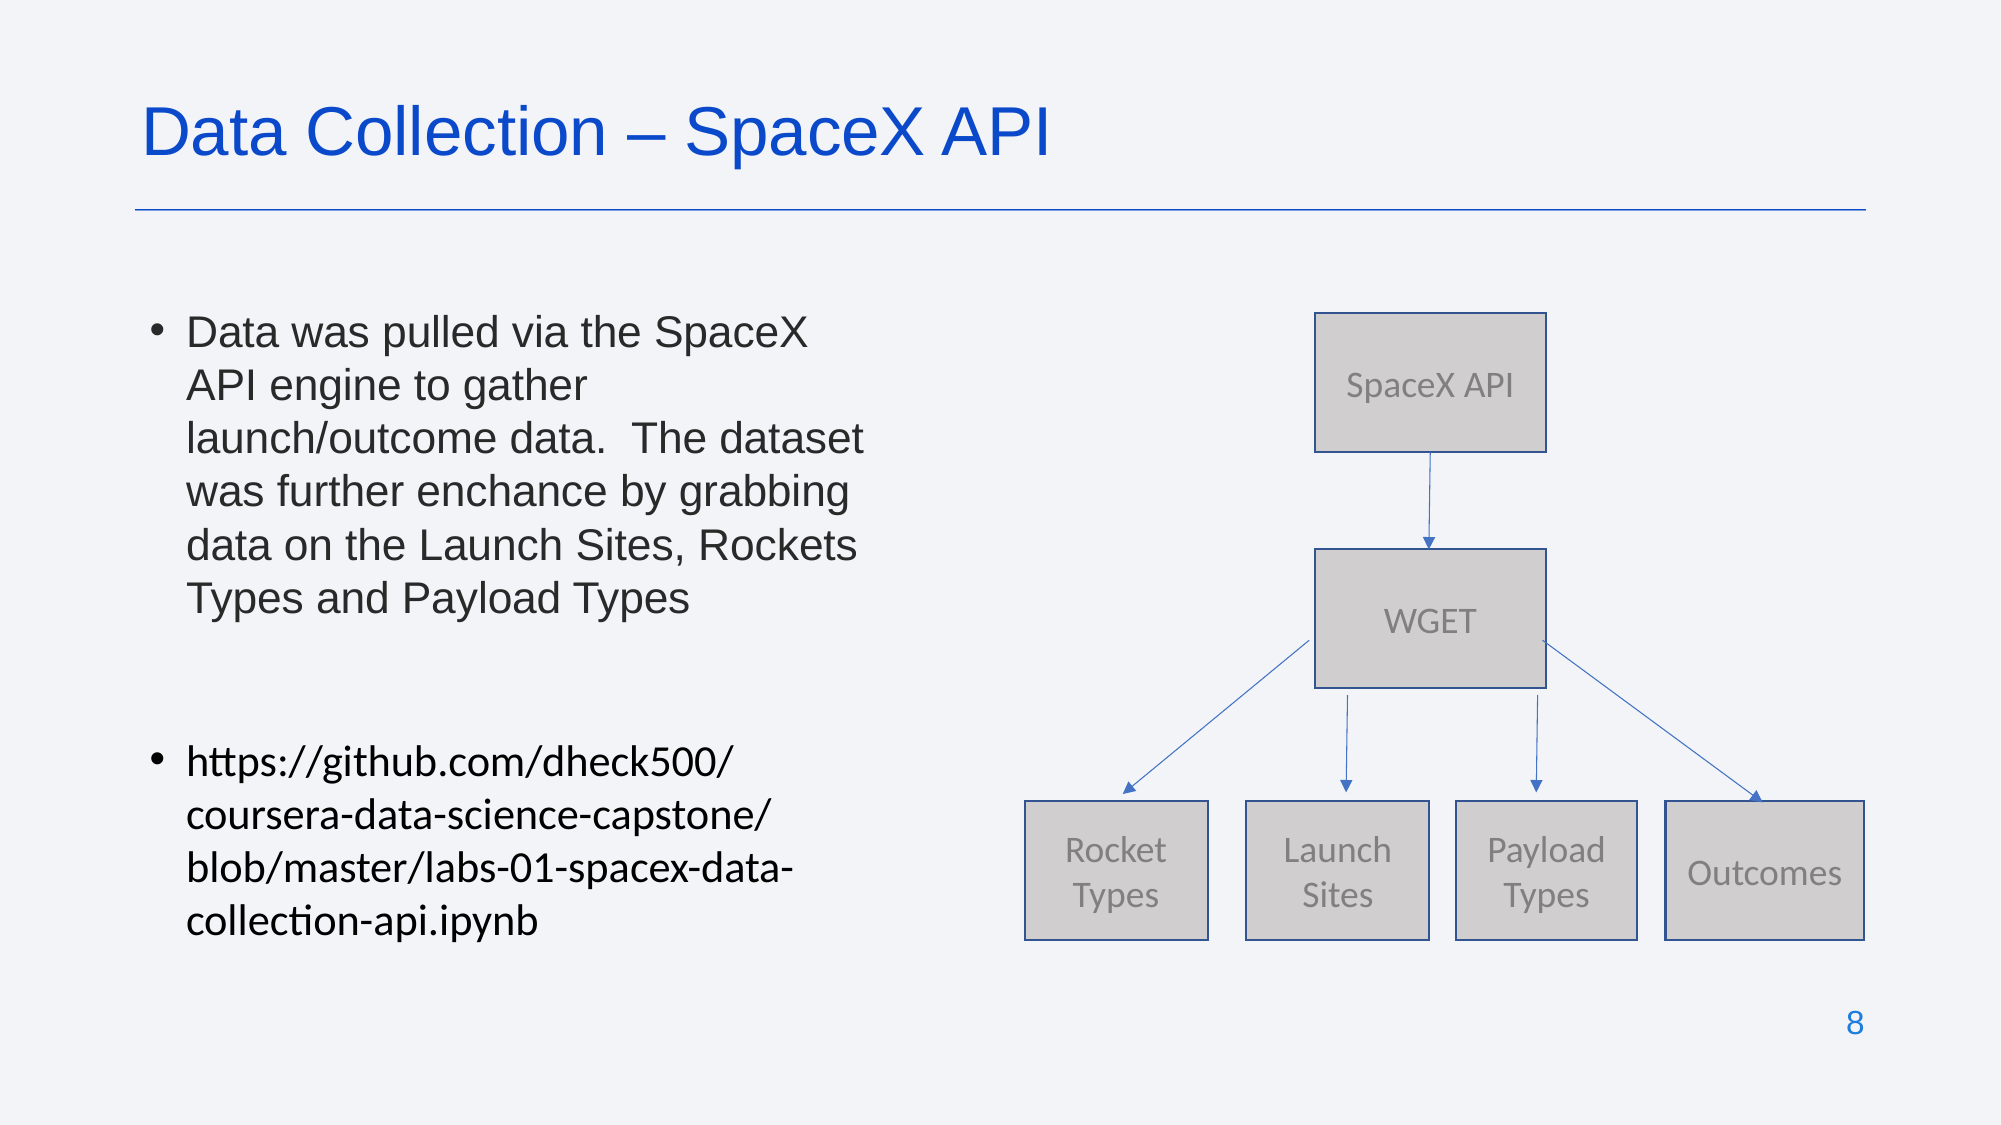

Data Collection – SpaceX API
Data was pulled via the SpaceX API engine to gather launch/outcome data.  The dataset was further enchance by grabbing data on the Launch Sites, Rockets Types and Payload Types

https://github.com/dheck500/coursera-data-science-capstone/blob/master/labs-01-spacex-data-collection-api.ipynb

SpaceX API
WGET
Rocket Types
Launch Sites
Payload Types
Outcomes
8